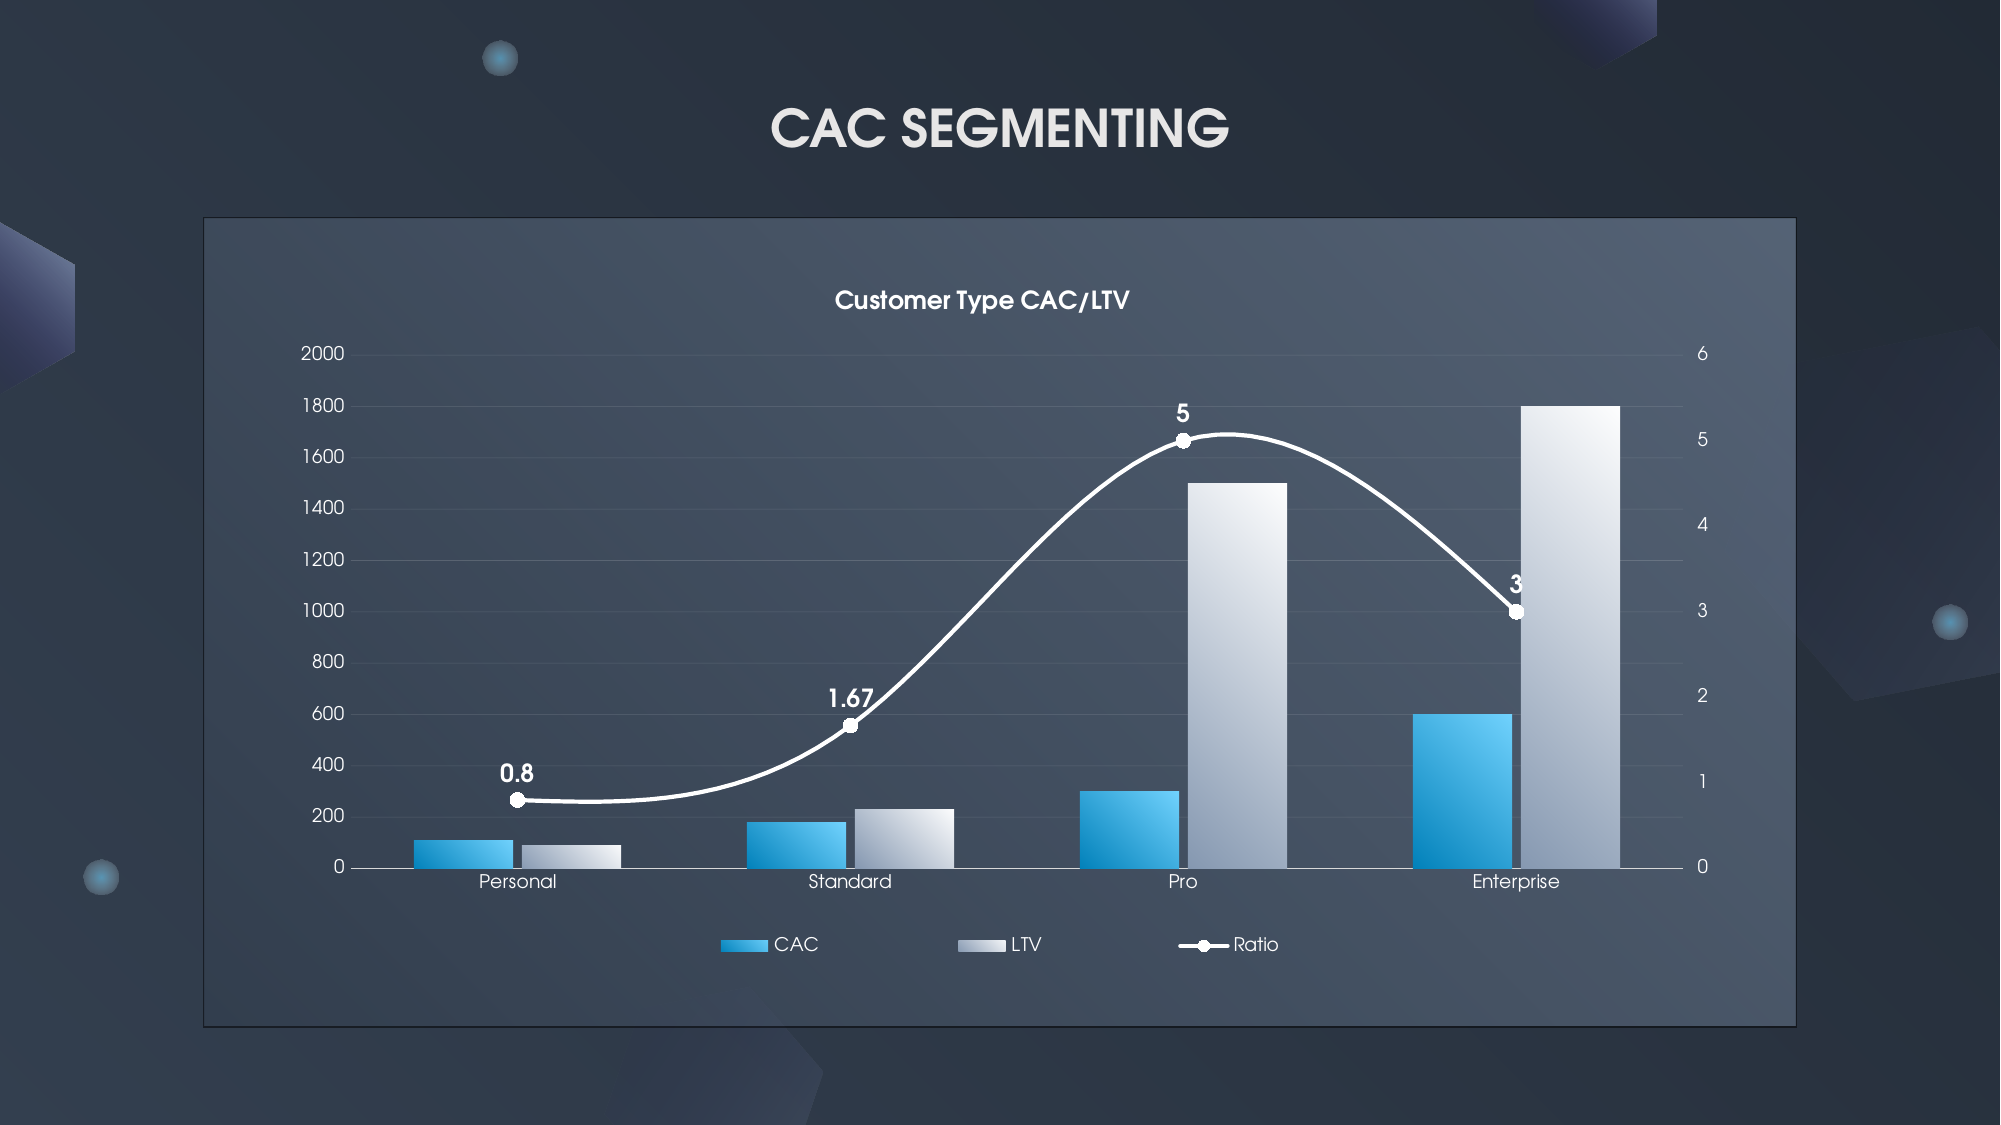

CAC SEGMENTING

### Chart: Customer Type CAC/LTV

| Category | CAC | LTV | Ratio |
|---|---|---|---|
| Personal | 110.0 | 90.0 | 0.8 |
| Standard | 180.0 | 230.0 | 1.67 |
| Pro | 300.0 | 1500.0 | 5.0 |
| Enterprise | 600.0 | 1800.0 | 3.0 |